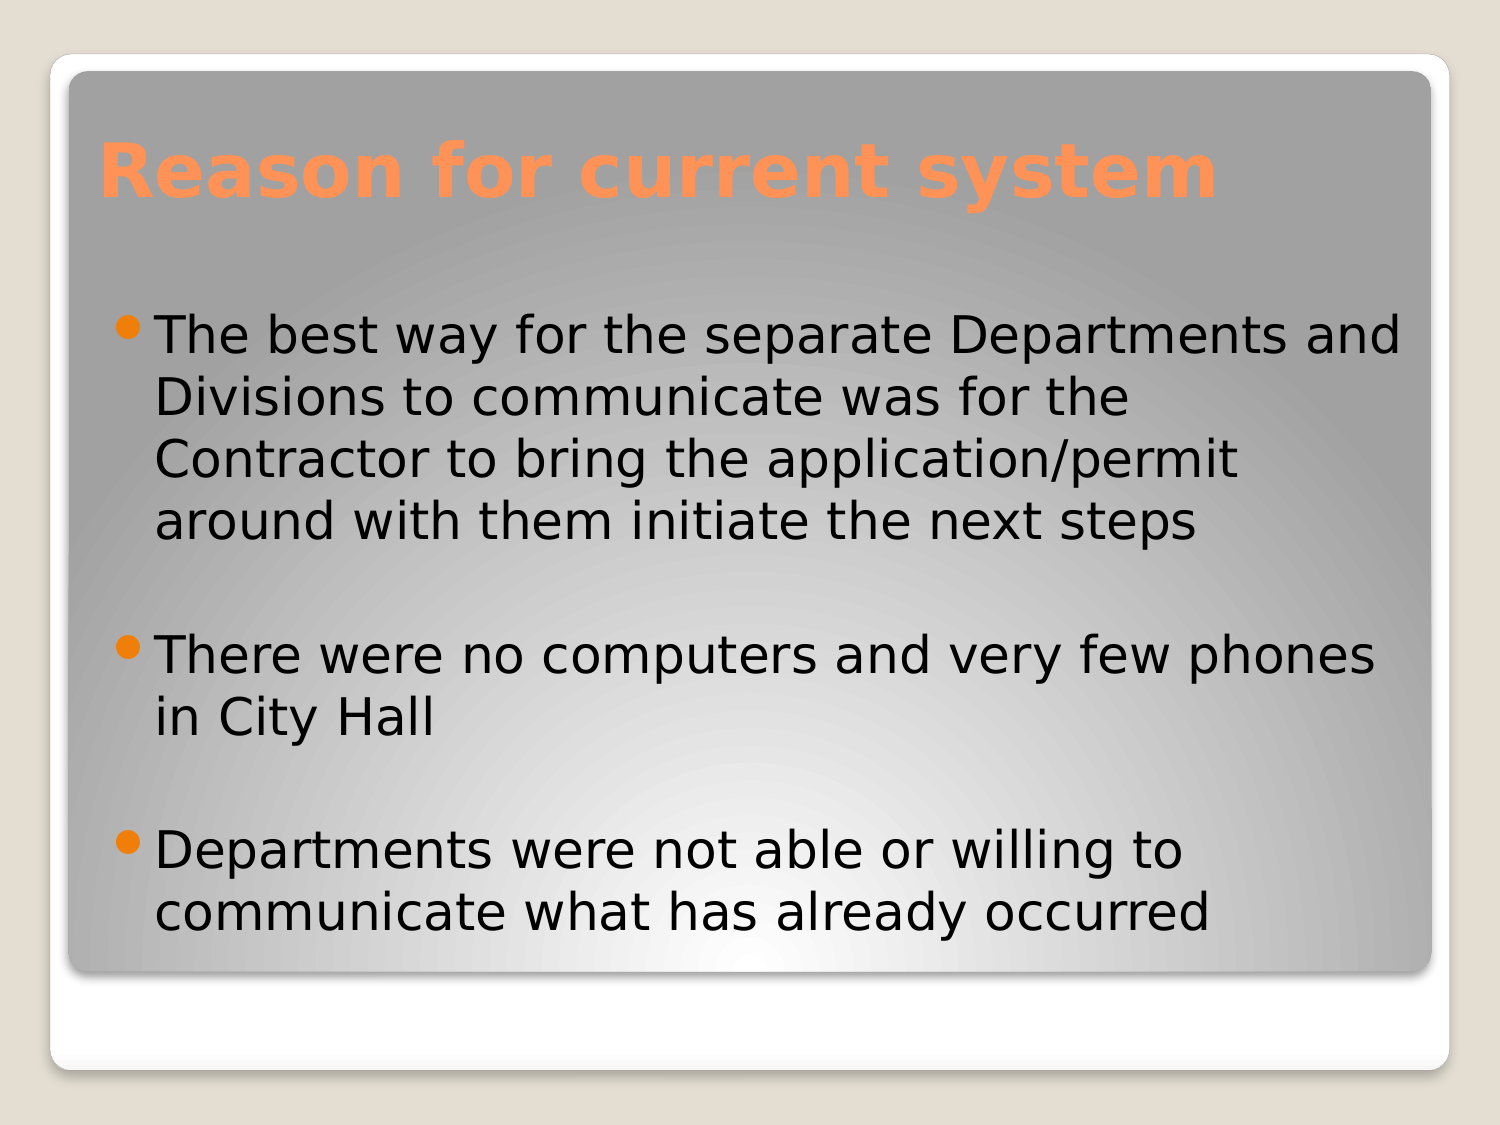

# Reason for current system

The best way for the separate Departments and Divisions to communicate was for the Contractor to bring the application/permit around with them initiate the next steps

There were no computers and very few phones in City Hall

Departments were not able or willing to communicate what has already occurred